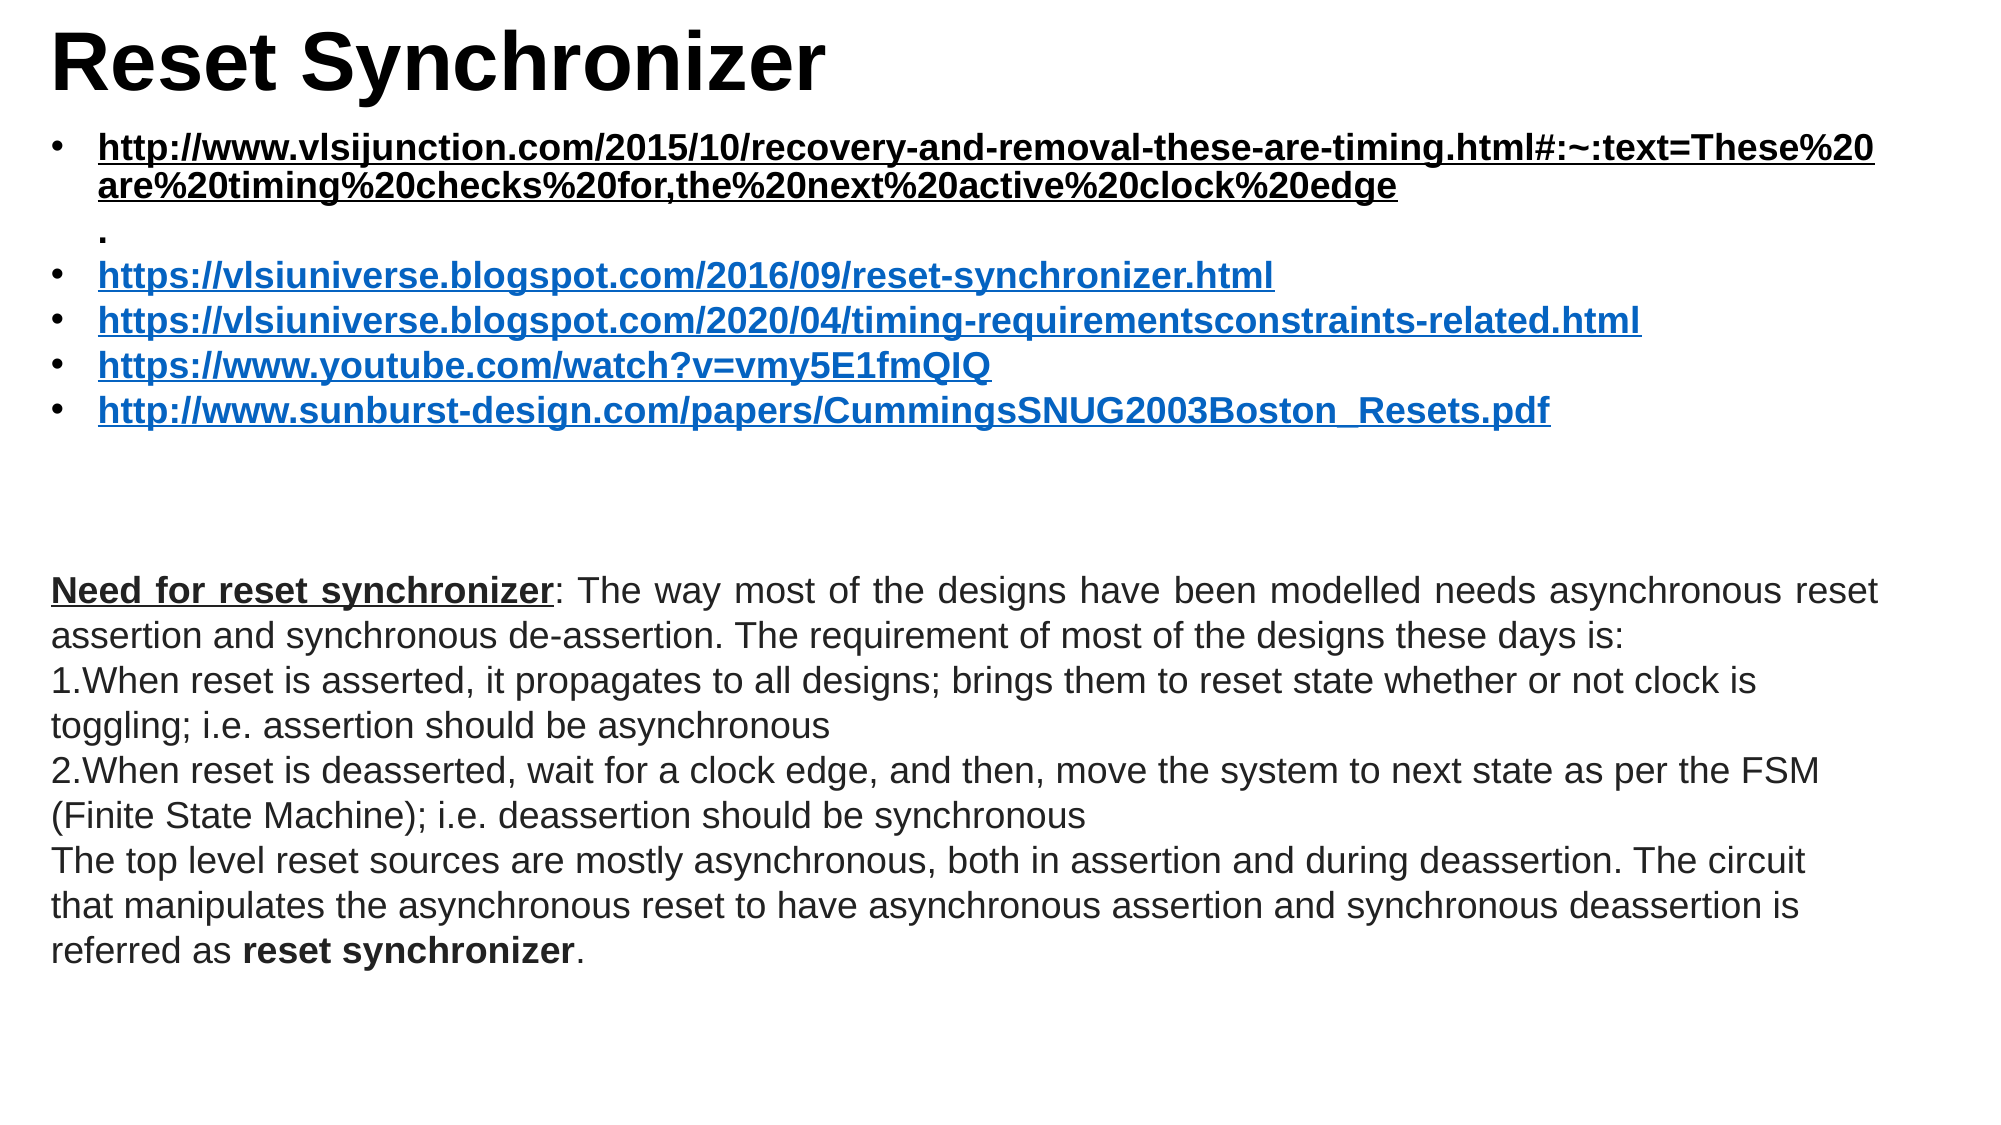

# Reset Synchronizer
http://www.vlsijunction.com/2015/10/recovery-and-removal-these-are-timing.html#:~:text=These%20are%20timing%20checks%20for,the%20next%20active%20clock%20edge.
https://vlsiuniverse.blogspot.com/2016/09/reset-synchronizer.html
https://vlsiuniverse.blogspot.com/2020/04/timing-requirementsconstraints-related.html
https://www.youtube.com/watch?v=vmy5E1fmQIQ
http://www.sunburst-design.com/papers/CummingsSNUG2003Boston_Resets.pdf

Need for reset synchronizer: The way most of the designs have been modelled needs asynchronous reset assertion and synchronous de-assertion. The requirement of most of the designs these days is:
When reset is asserted, it propagates to all designs; brings them to reset state whether or not clock is toggling; i.e. assertion should be asynchronous
When reset is deasserted, wait for a clock edge, and then, move the system to next state as per the FSM (Finite State Machine); i.e. deassertion should be synchronous
The top level reset sources are mostly asynchronous, both in assertion and during deassertion. The circuit that manipulates the asynchronous reset to have asynchronous assertion and synchronous deassertion is referred as reset synchronizer.